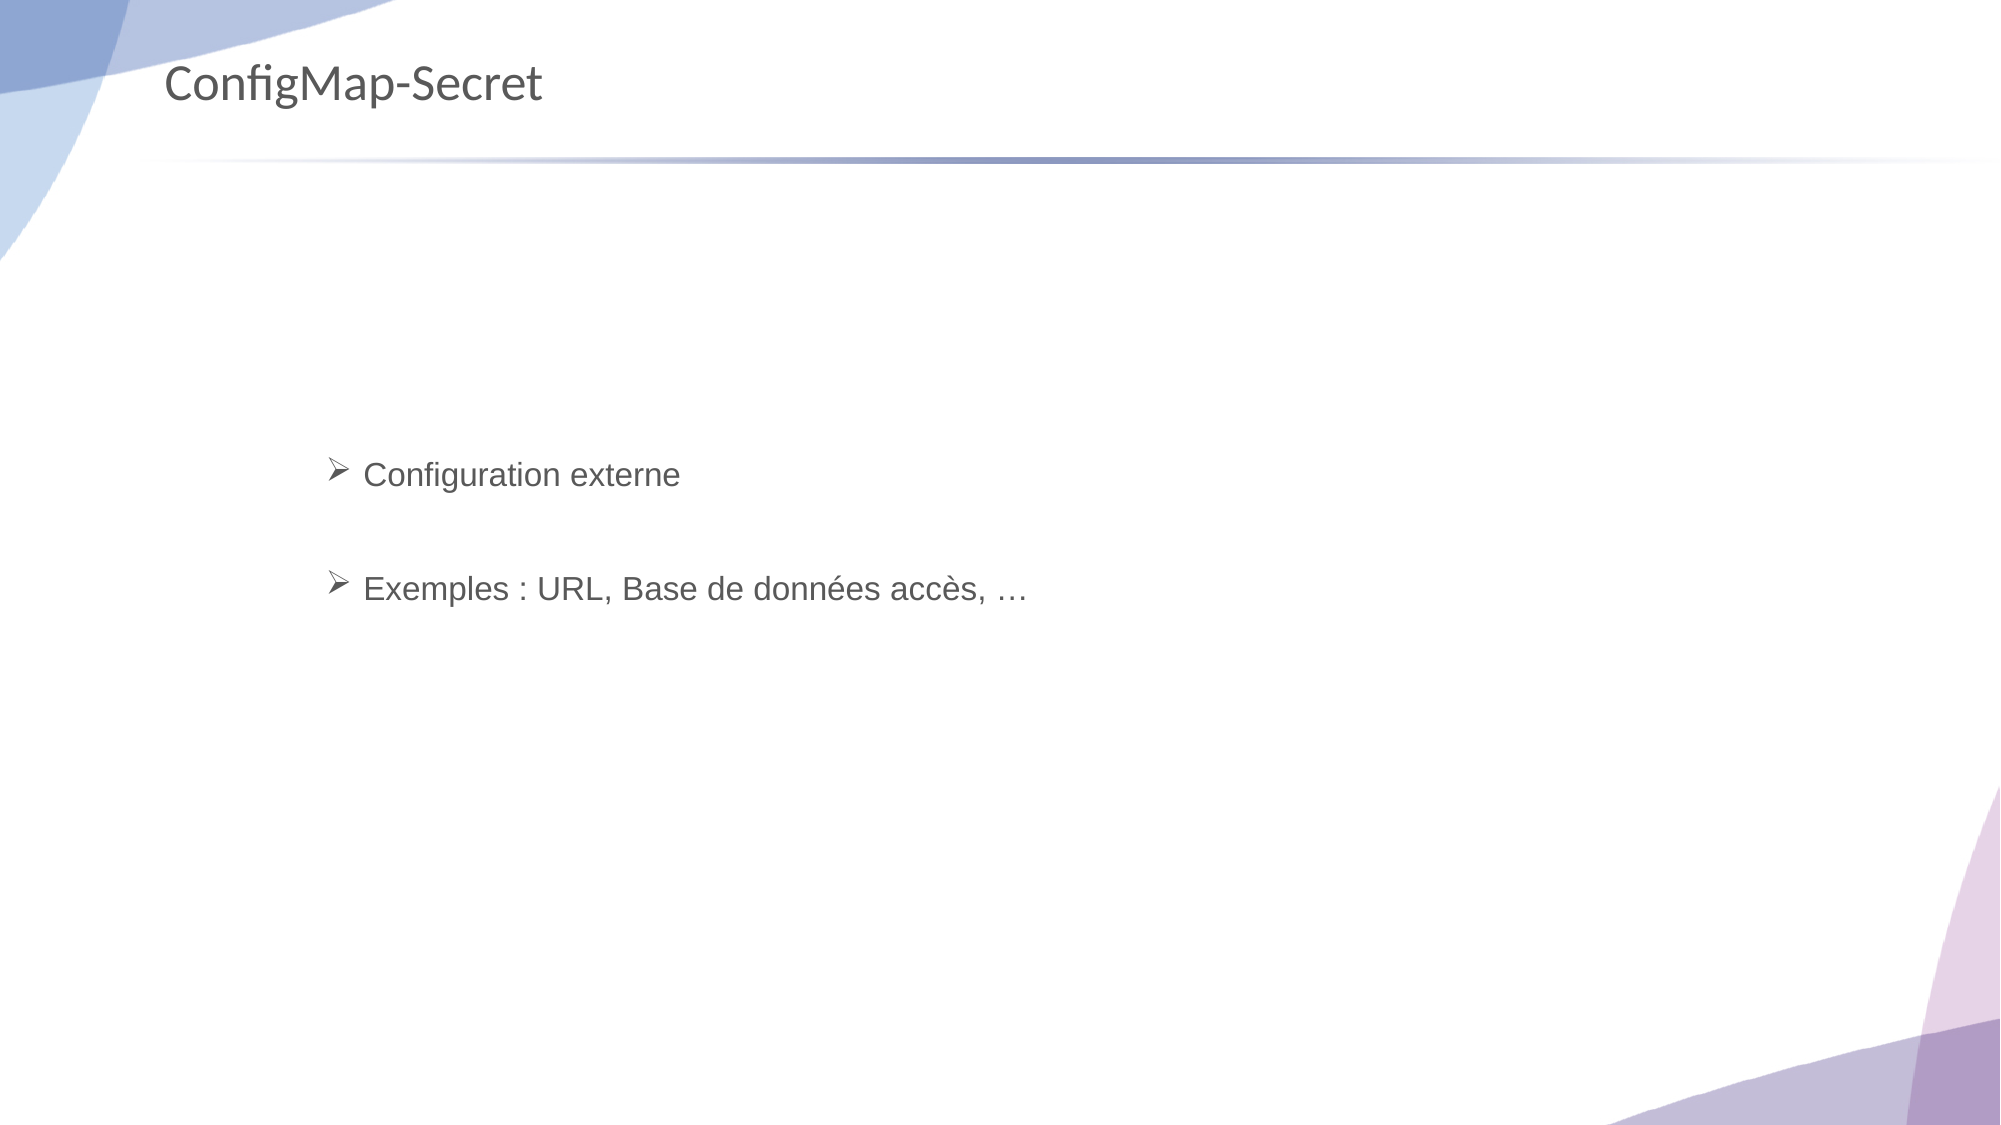

# ConfigMap-Secret
Configuration externe

Exemples : URL, Base de données accès, …